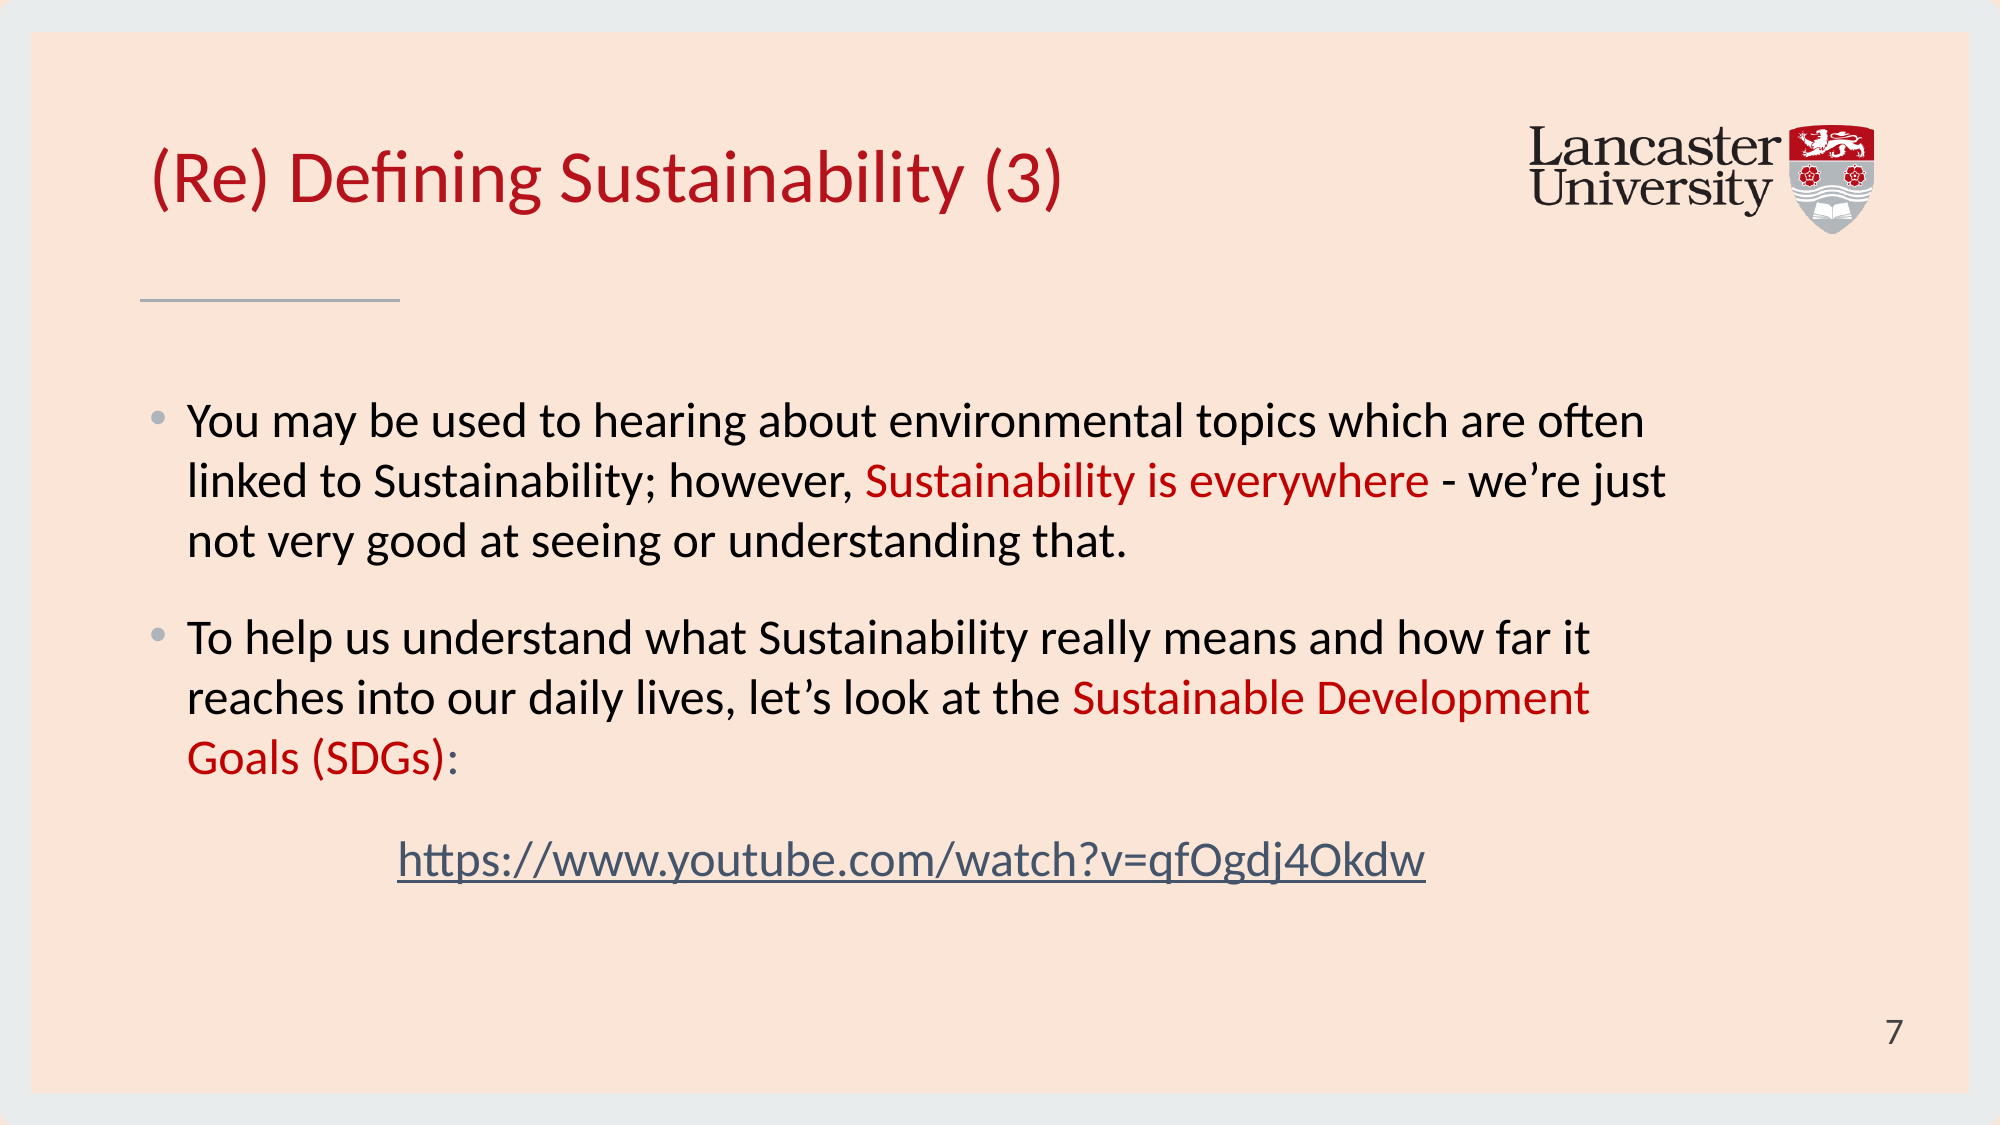

# (Re) Defining Sustainability (3)
You may be used to hearing about environmental topics which are often linked to Sustainability; however, Sustainability is everywhere - we’re just not very good at seeing or understanding that.
To help us understand what Sustainability really means and how far it reaches into our daily lives, let’s look at the Sustainable Development Goals (SDGs):
https://www.youtube.com/watch?v=qfOgdj4Okdw

7